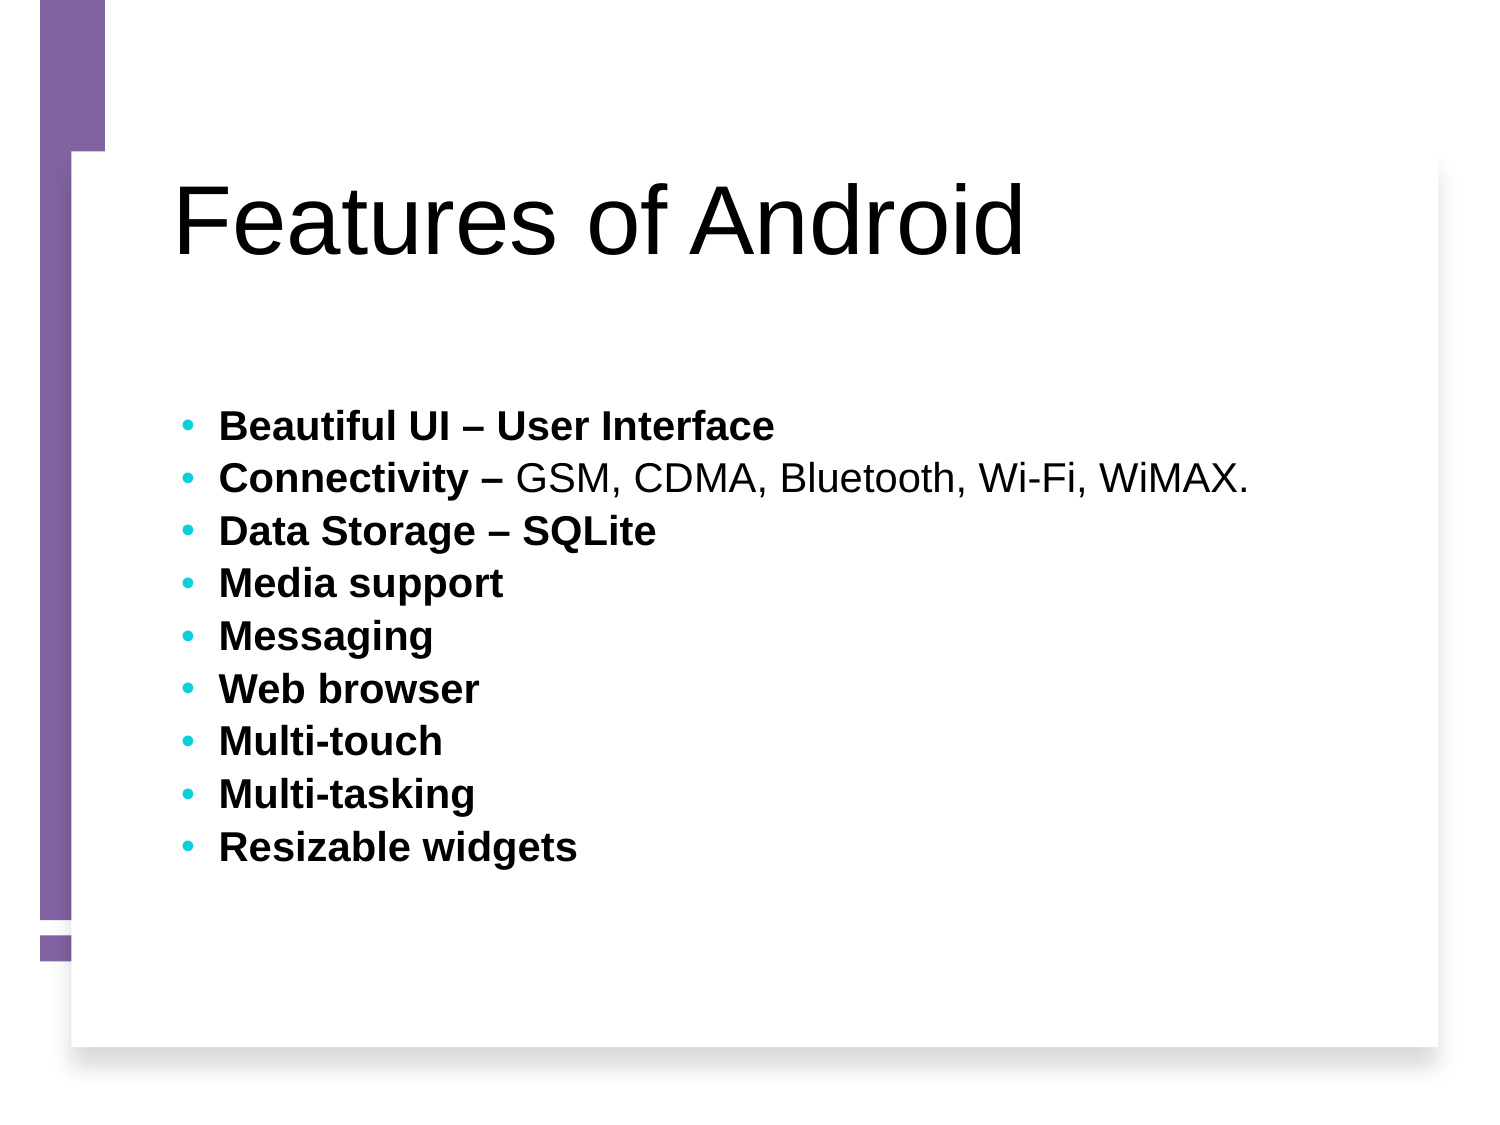

Features of Android

Beautiful UI – User Interface
Connectivity – GSM, CDMA, Bluetooth, Wi-Fi, WiMAX.
Data Storage – SQLite
Media support
Messaging
Web browser
Multi-touch
Multi-tasking
Resizable widgets